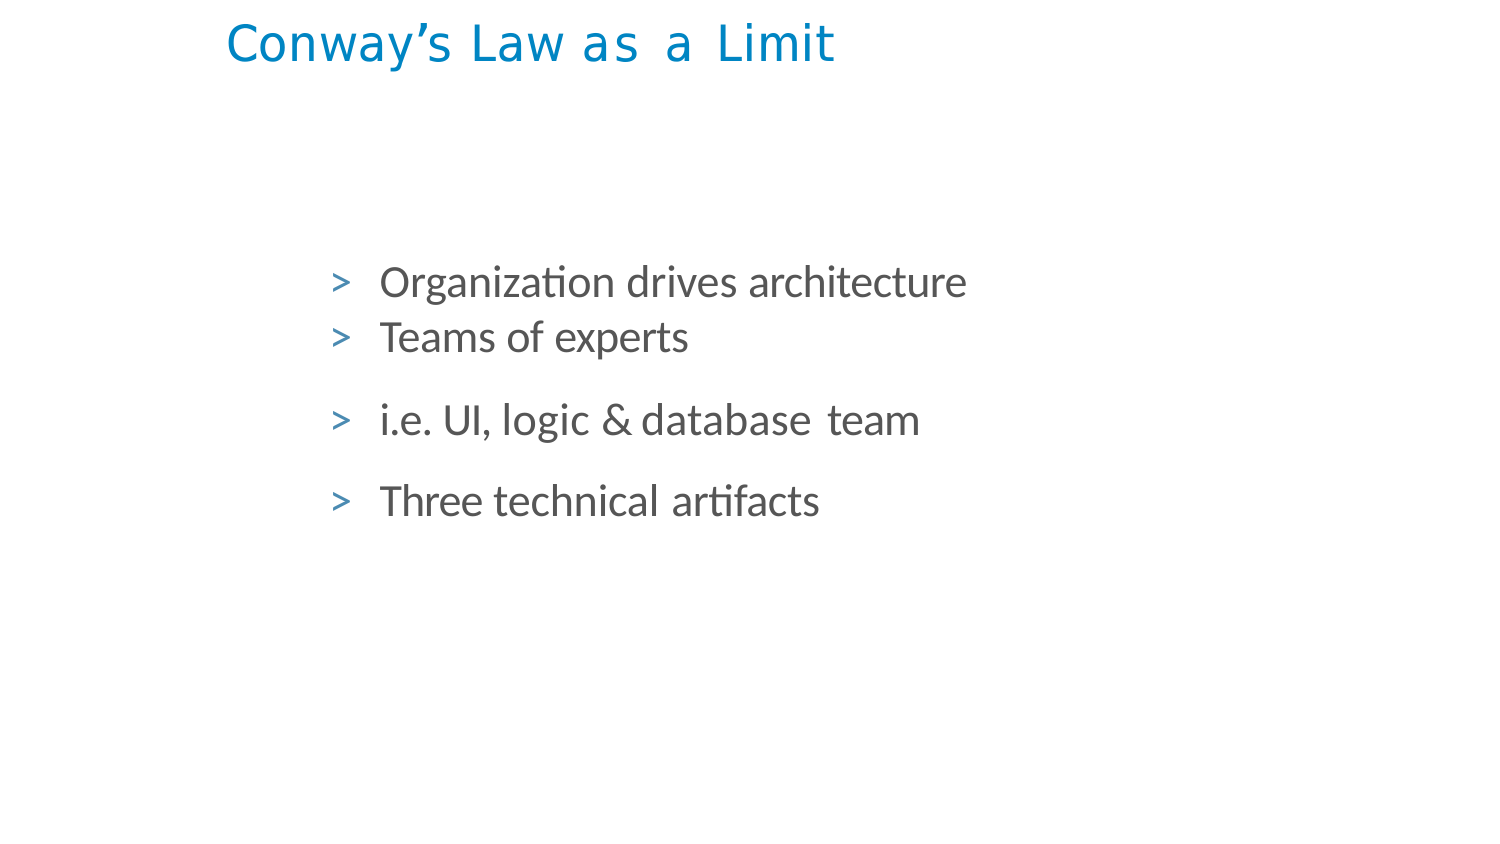

# Conway’s Law as a Limit
>	Organization drives architecture
>	Teams of experts
>	i.e. UI, logic & database team
>	Three technical artifacts